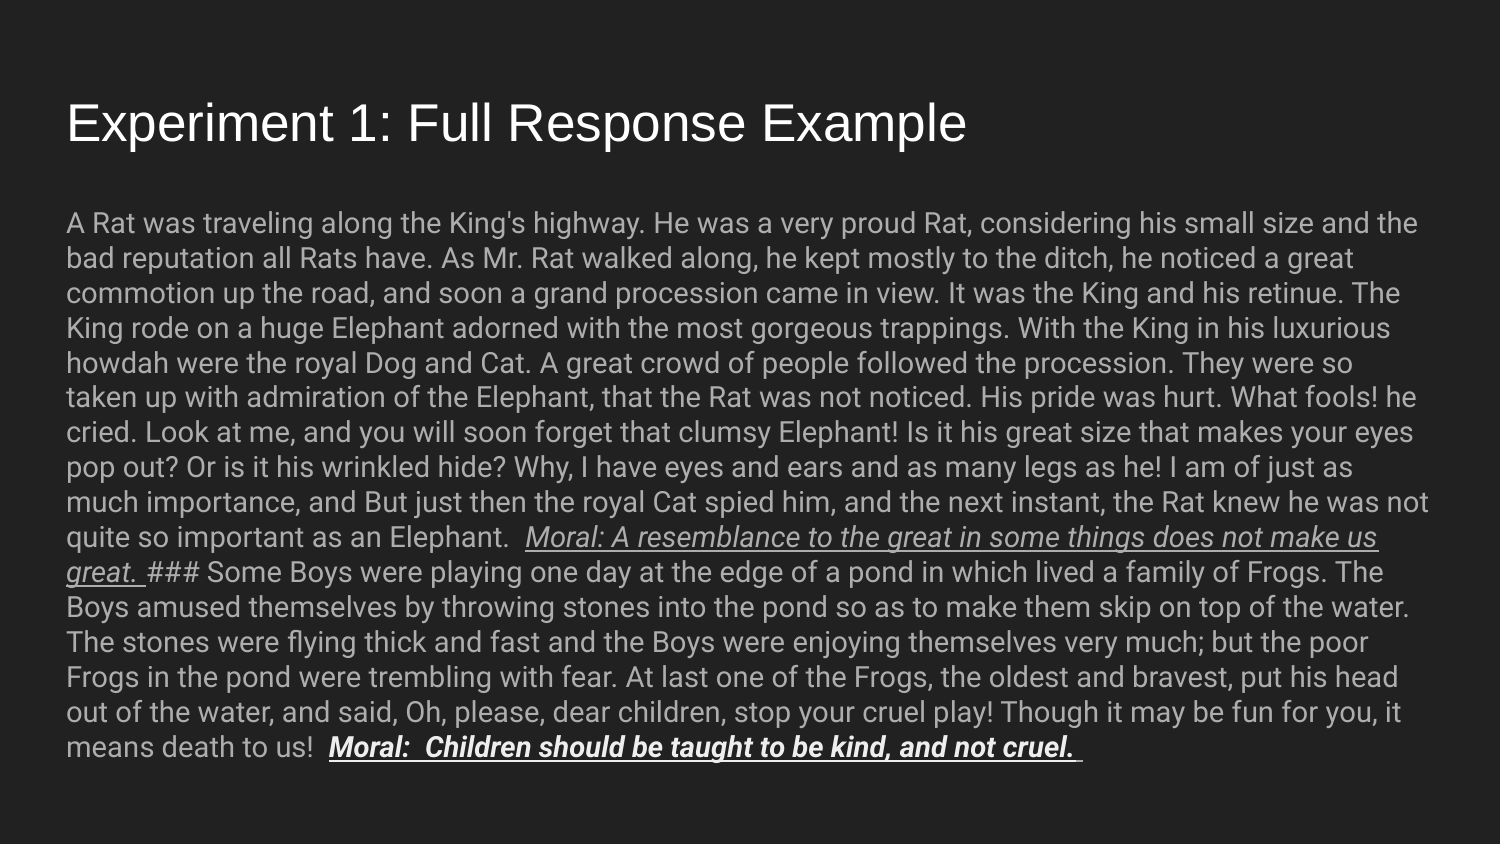

# Experiment 1: Full Response Example
A Rat was traveling along the King's highway. He was a very proud Rat, considering his small size and the bad reputation all Rats have. As Mr. Rat walked along, he kept mostly to the ditch, he noticed a great commotion up the road, and soon a grand procession came in view. It was the King and his retinue. The King rode on a huge Elephant adorned with the most gorgeous trappings. With the King in his luxurious howdah were the royal Dog and Cat. A great crowd of people followed the procession. They were so taken up with admiration of the Elephant, that the Rat was not noticed. His pride was hurt. What fools! he cried. Look at me, and you will soon forget that clumsy Elephant! Is it his great size that makes your eyes pop out? Or is it his wrinkled hide? Why, I have eyes and ears and as many legs as he! I am of just as much importance, and But just then the royal Cat spied him, and the next instant, the Rat knew he was not quite so important as an Elephant.  Moral: A resemblance to the great in some things does not make us great. ### Some Boys were playing one day at the edge of a pond in which lived a family of Frogs. The Boys amused themselves by throwing stones into the pond so as to make them skip on top of the water. The stones were flying thick and fast and the Boys were enjoying themselves very much; but the poor Frogs in the pond were trembling with fear. At last one of the Frogs, the oldest and bravest, put his head out of the water, and said, Oh, please, dear children, stop your cruel play! Though it may be fun for you, it means death to us!  Moral:  Children should be taught to be kind, and not cruel.